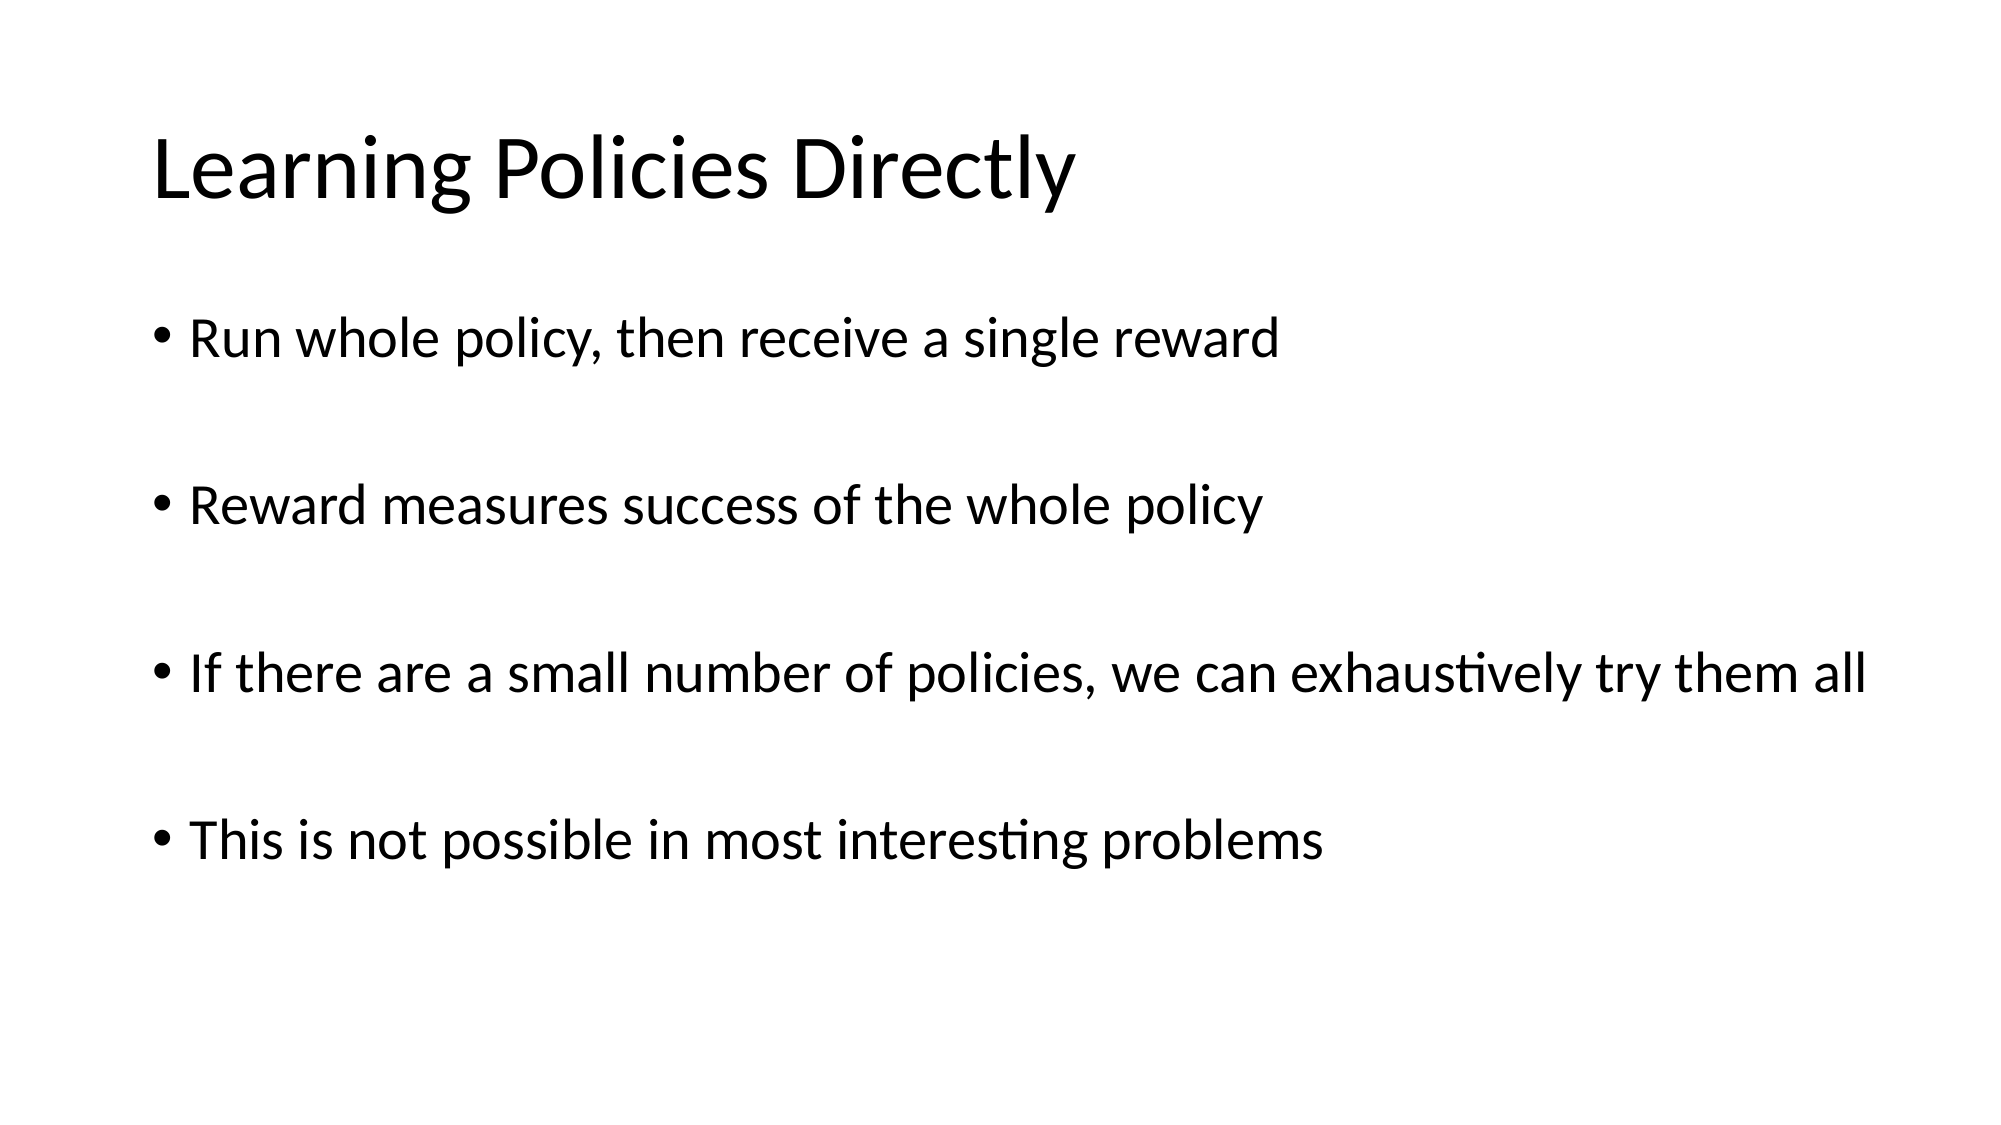

# Learning Policies Directly
Run whole policy, then receive a single reward

Reward measures success of the whole policy

If there are a small number of policies, we can exhaustively try them all

This is not possible in most interesting problems